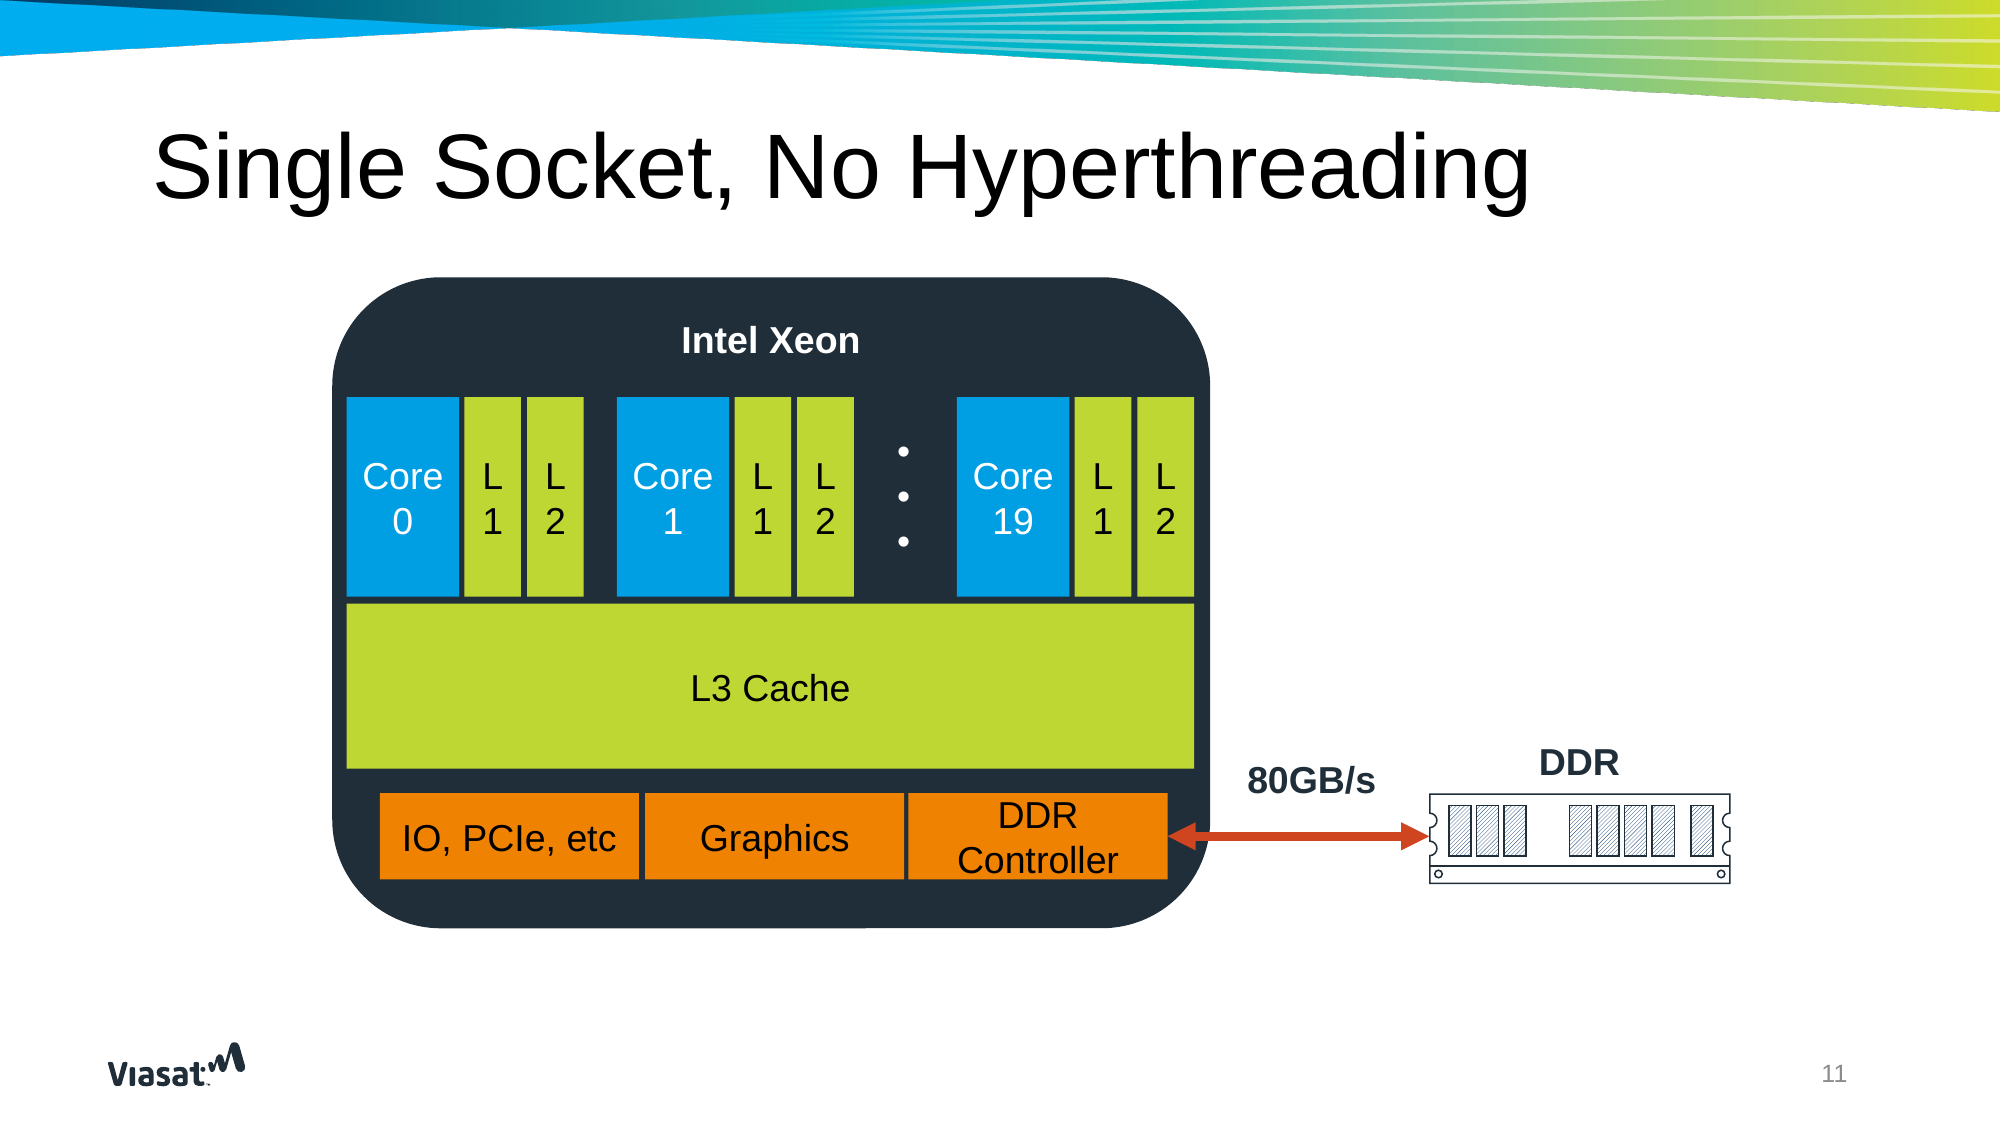

# Single Socket, No Hyperthreading
Intel Xeon
Core
0
Core
19
L
1
L
2
Core
1
L
1
L
2
L
1
L
2
•••
L3 Cache
DDR
80GB/s
IO, PCIe, etc
Graphics
DDR Controller

11